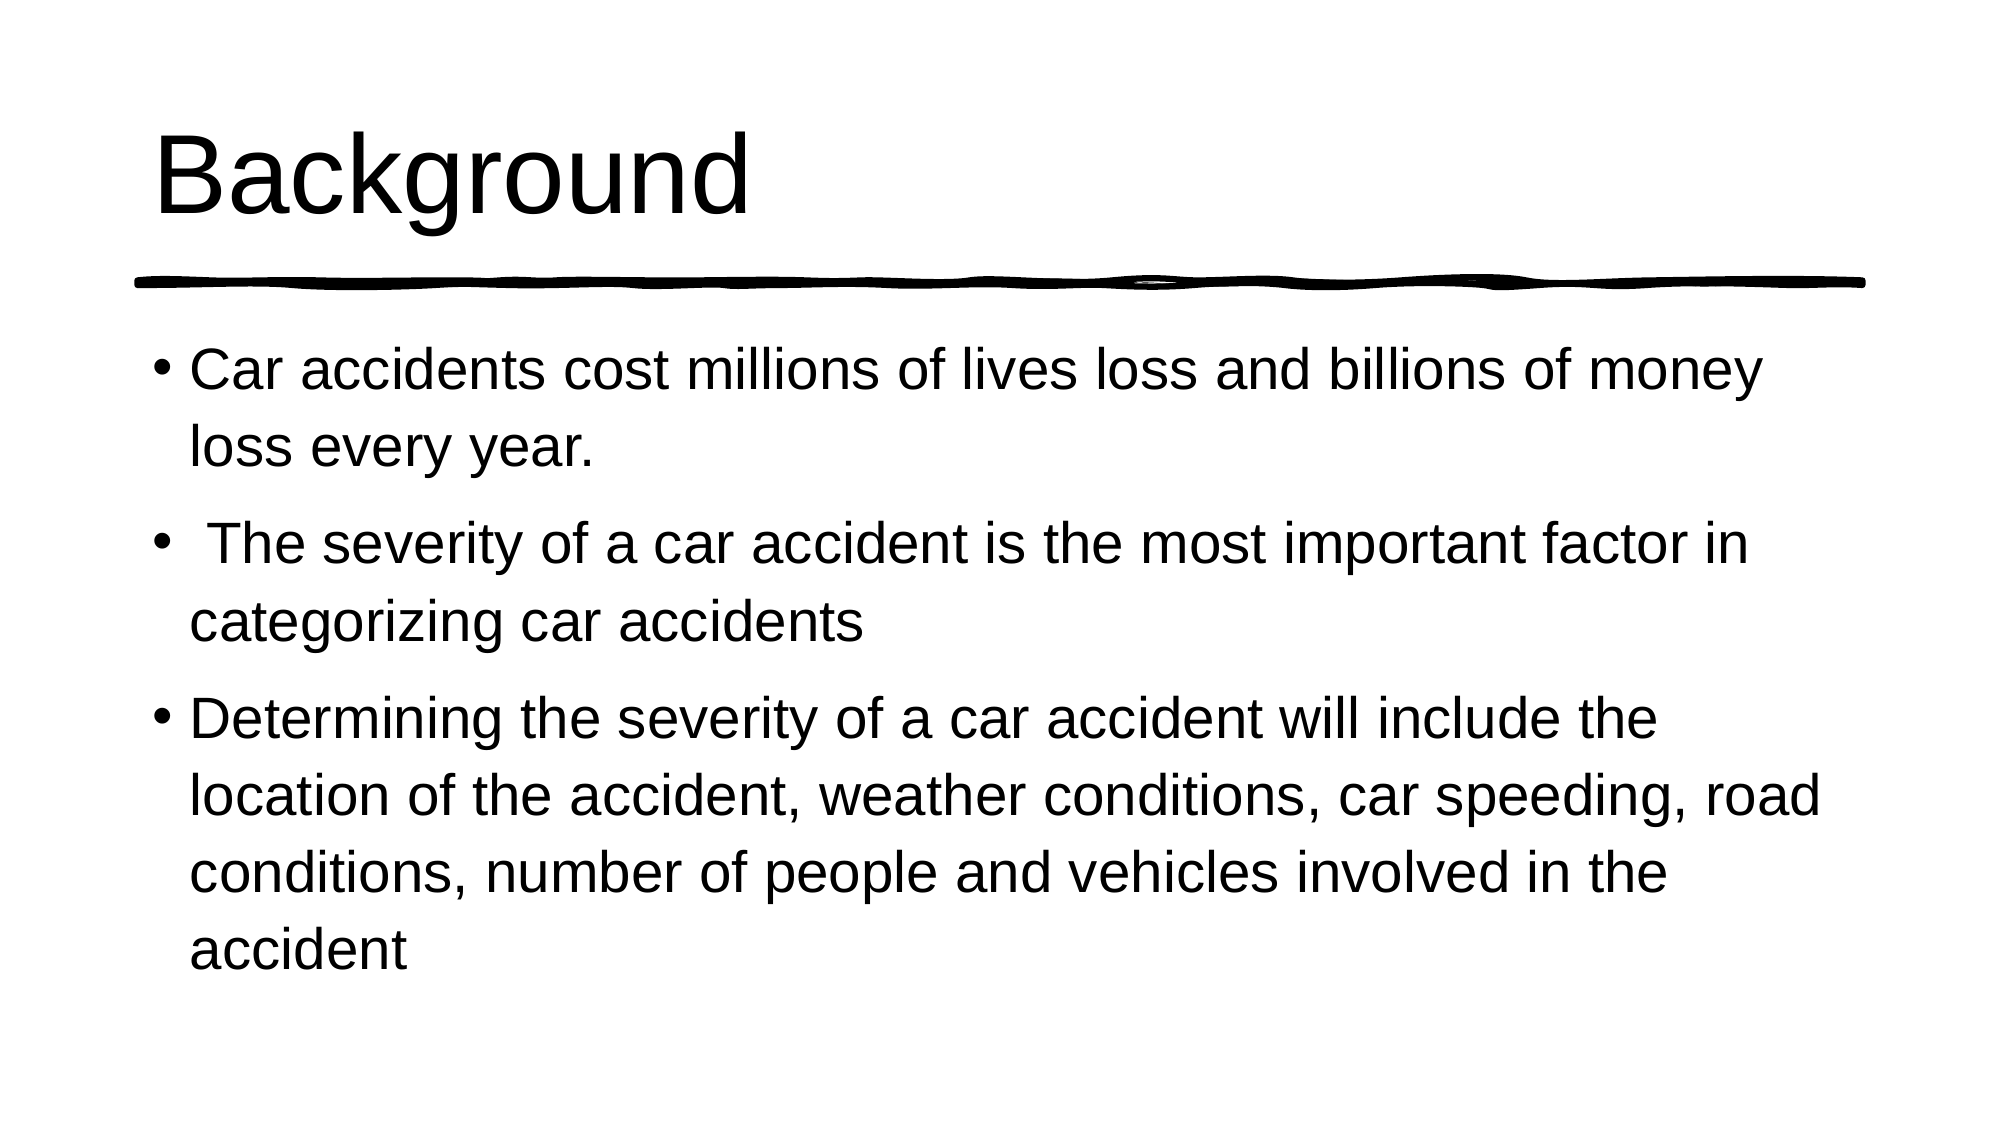

# Background
Car accidents cost millions of lives loss and billions of money loss every year.
 The severity of a car accident is the most important factor in categorizing car accidents
Determining the severity of a car accident will include the location of the accident, weather conditions, car speeding, road conditions, number of people and vehicles involved in the accident